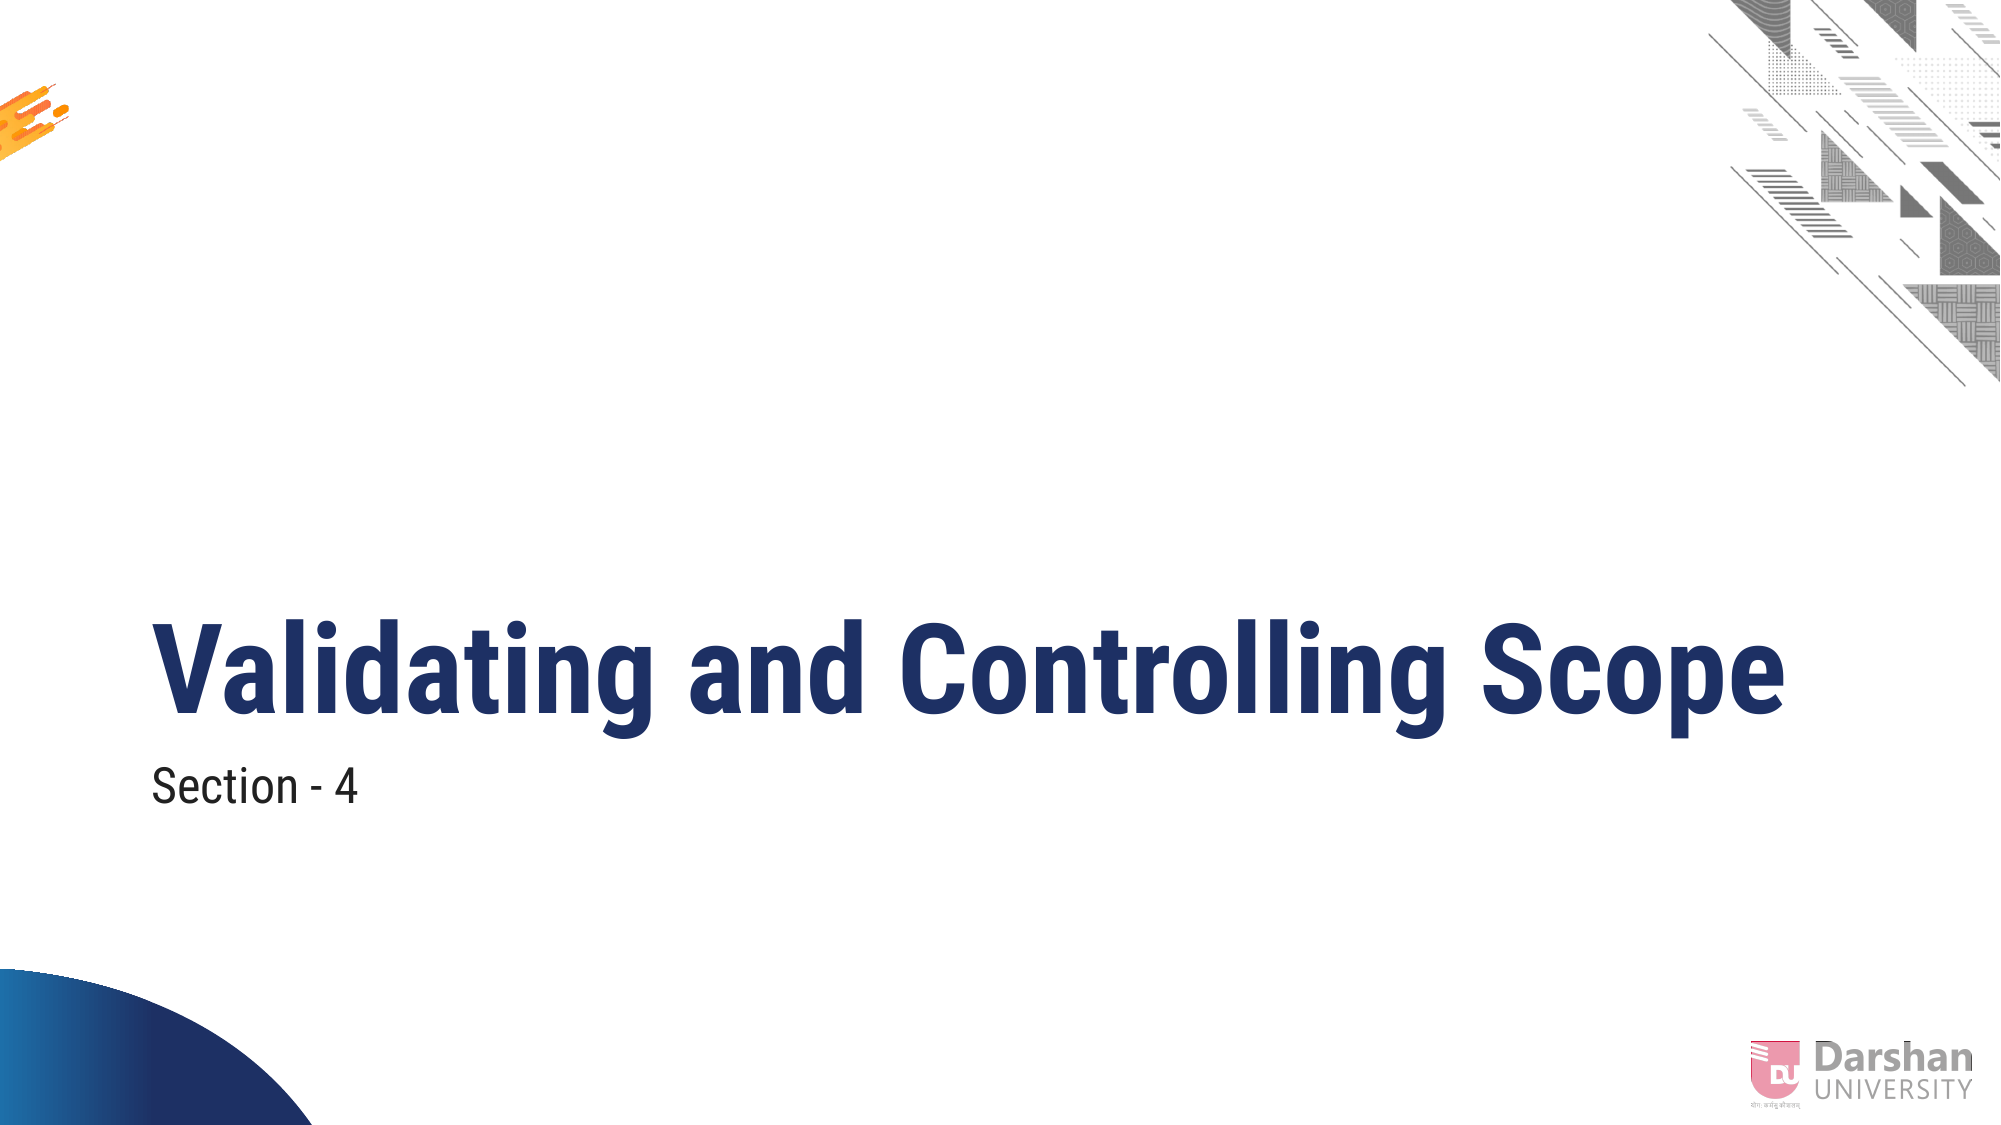

# Validating and Controlling Scope
Section - 4